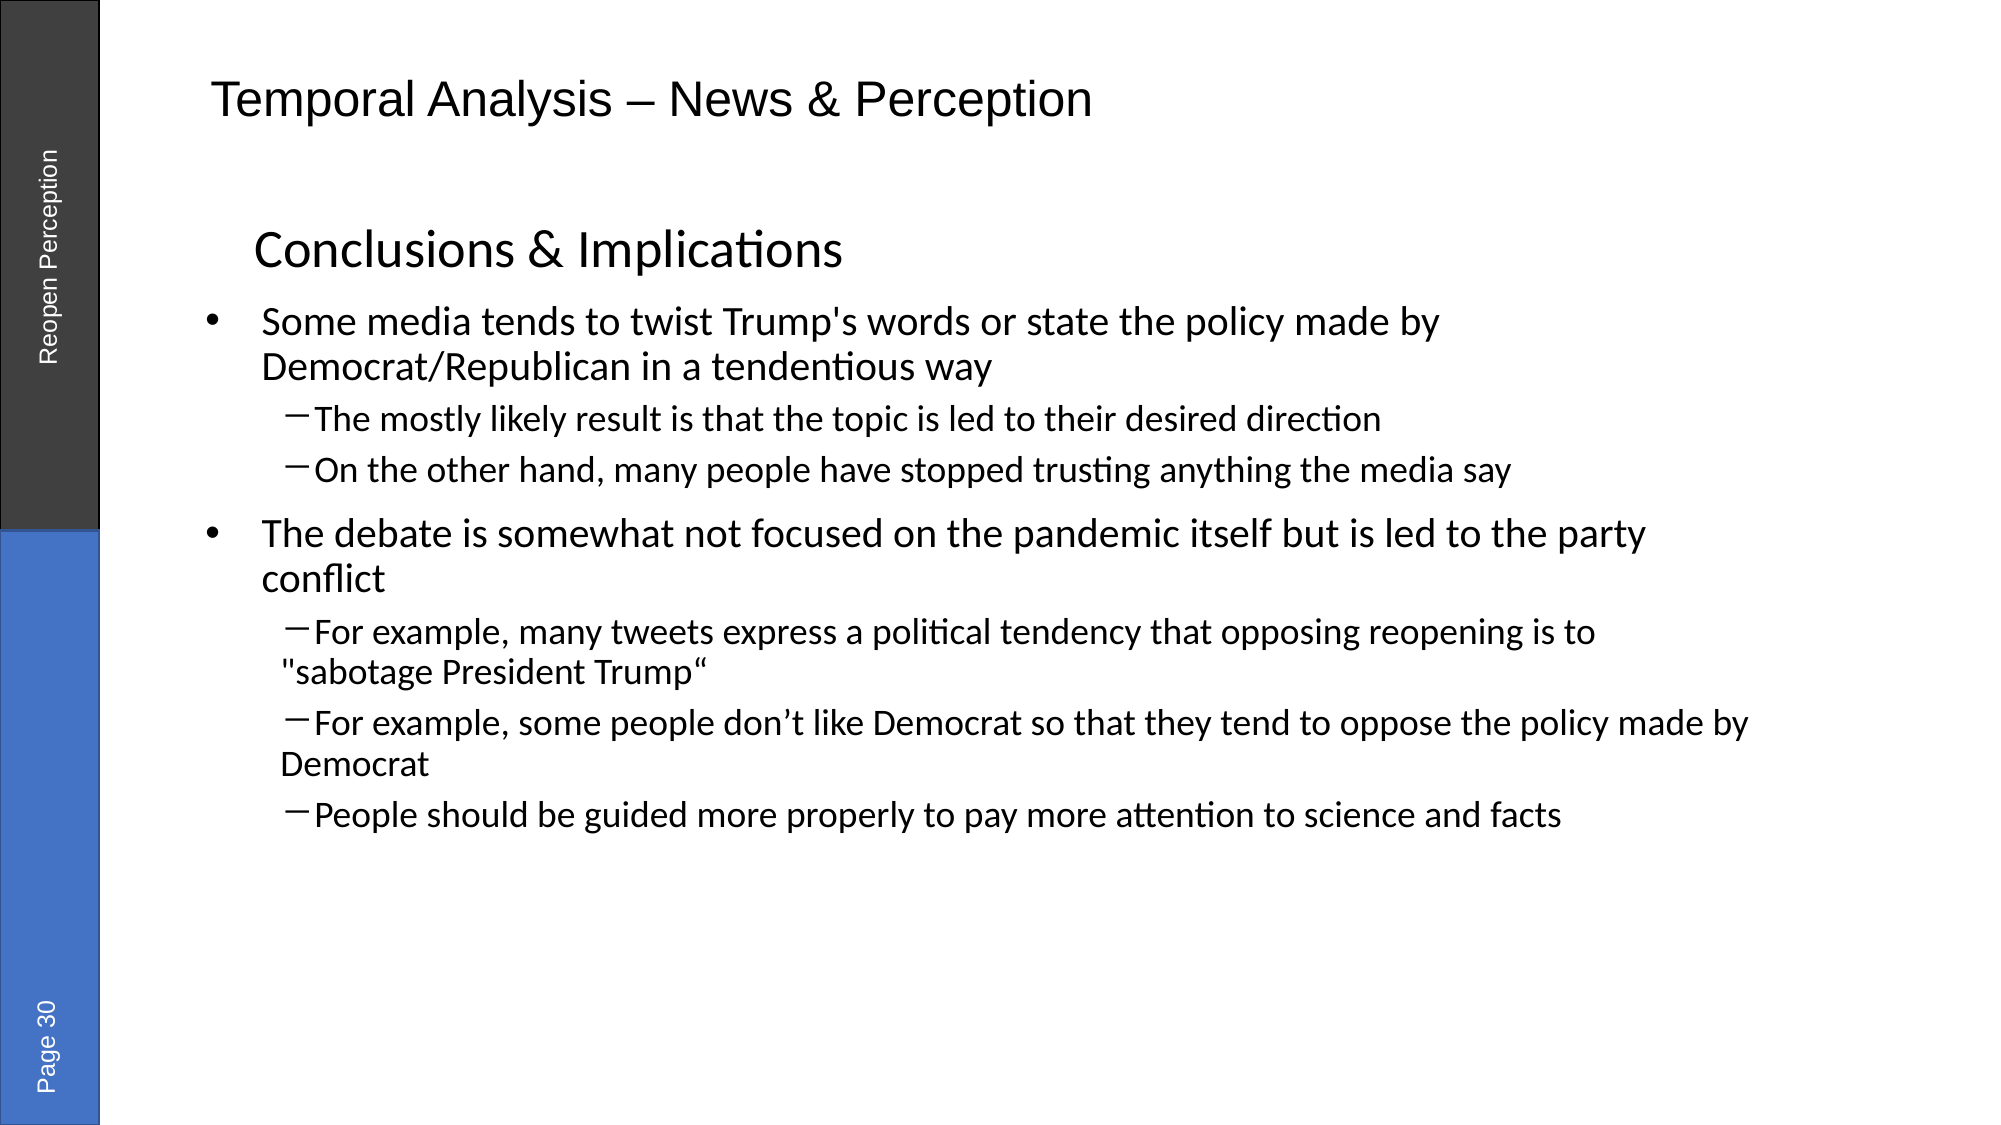

Temporal Analysis – News & Perception
    Conclusions & Implications
Some media tends to twist Trump's words or state the policy made by Democrat/Republican in a tendentious way
The mostly likely result is that the topic is led to their desired direction
On the other hand, many people have stopped trusting anything the media say
The debate is somewhat not focused on the pandemic itself but is led to the party conflict
For example, many tweets express a political tendency that opposing reopening is to "sabotage President Trump“
For example, some people don’t like Democrat so that they tend to oppose the policy made by Democrat
People should be guided more properly to pay more attention to science and facts

Reopen Perception

Page 30